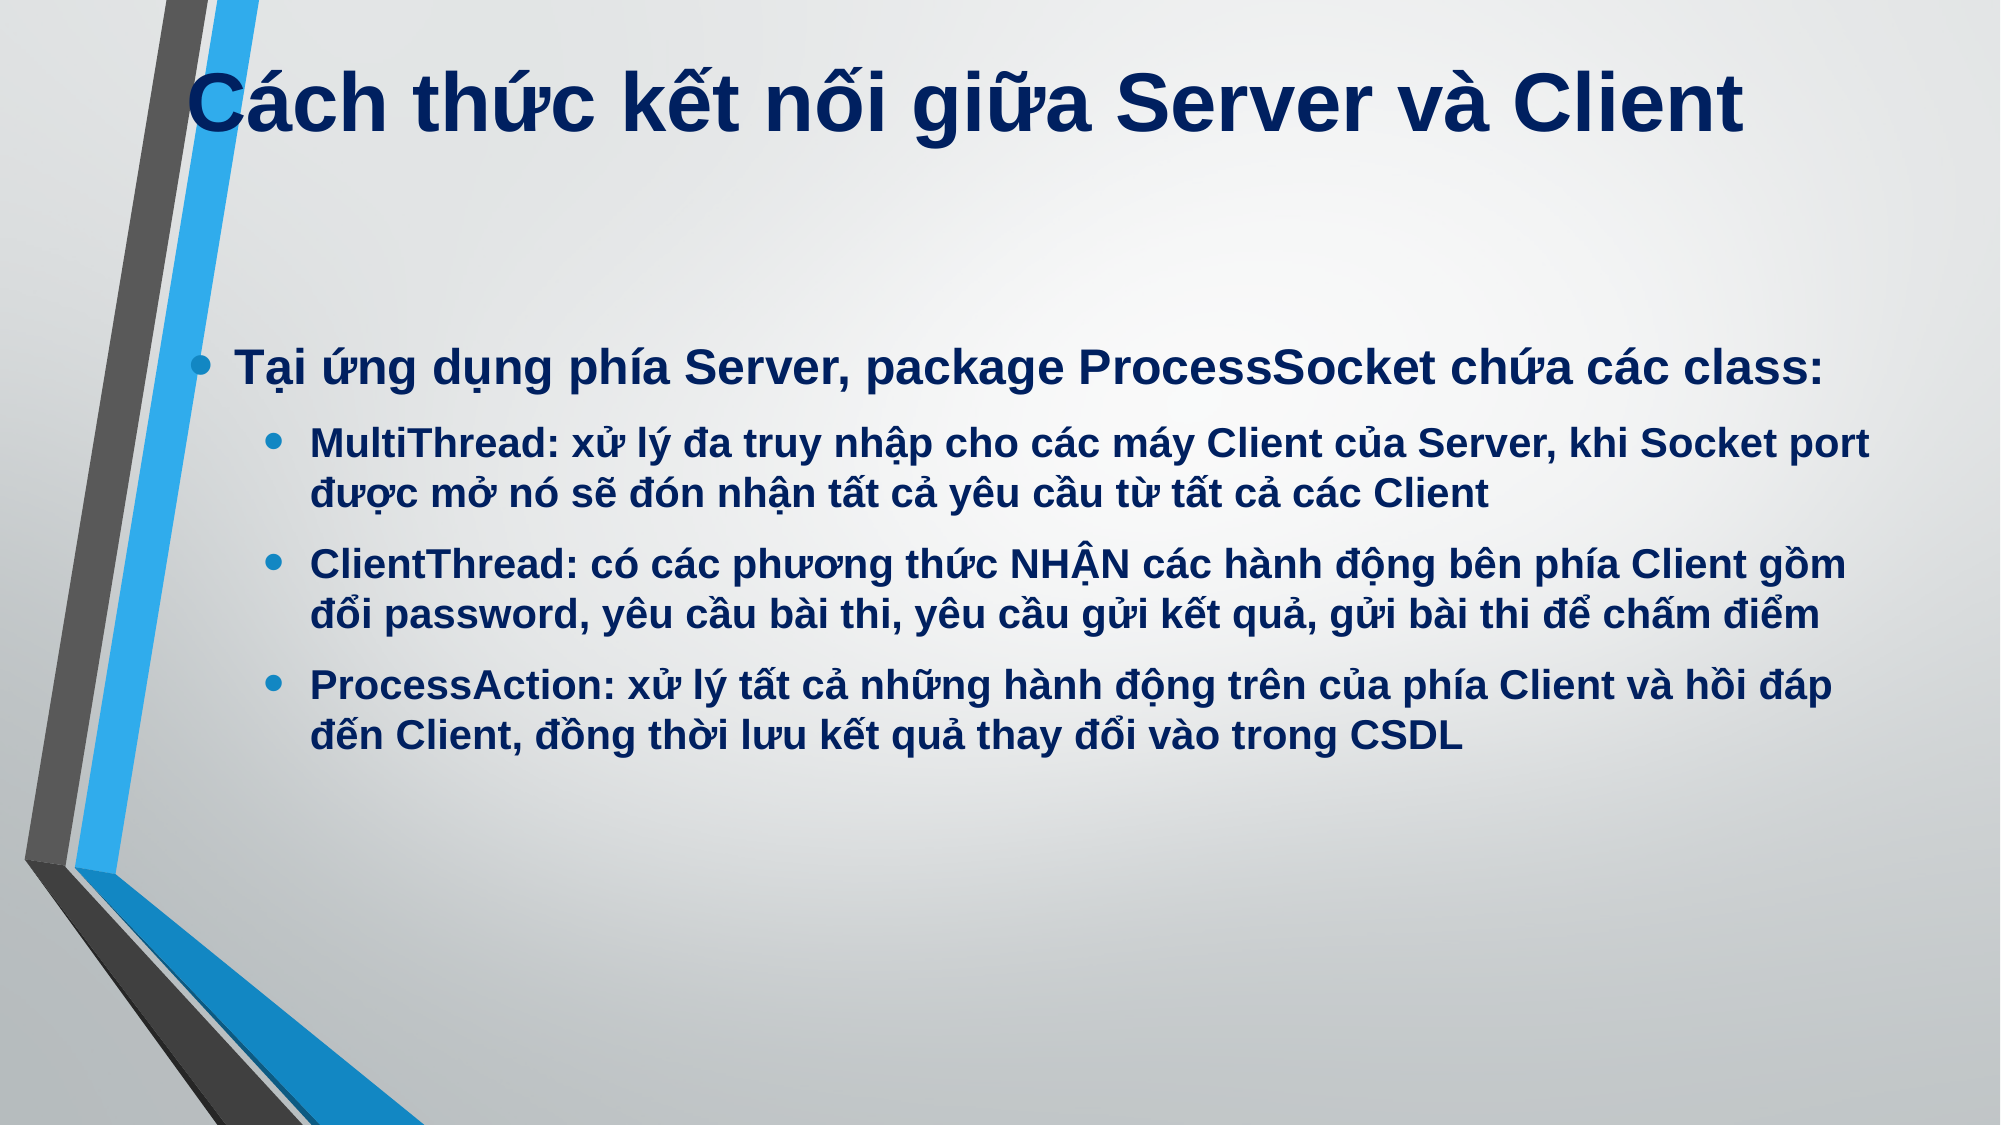

Cách thức kết nối giữa Server và Client
Tại ứng dụng phía Server, package ProcessSocket chứa các class:
MultiThread: xử lý đa truy nhập cho các máy Client của Server, khi Socket port được mở nó sẽ đón nhận tất cả yêu cầu từ tất cả các Client
ClientThread: có các phương thức NHẬN các hành động bên phía Client gồm đổi password, yêu cầu bài thi, yêu cầu gửi kết quả, gửi bài thi để chấm điểm
ProcessAction: xử lý tất cả những hành động trên của phía Client và hồi đáp đến Client, đồng thời lưu kết quả thay đổi vào trong CSDL